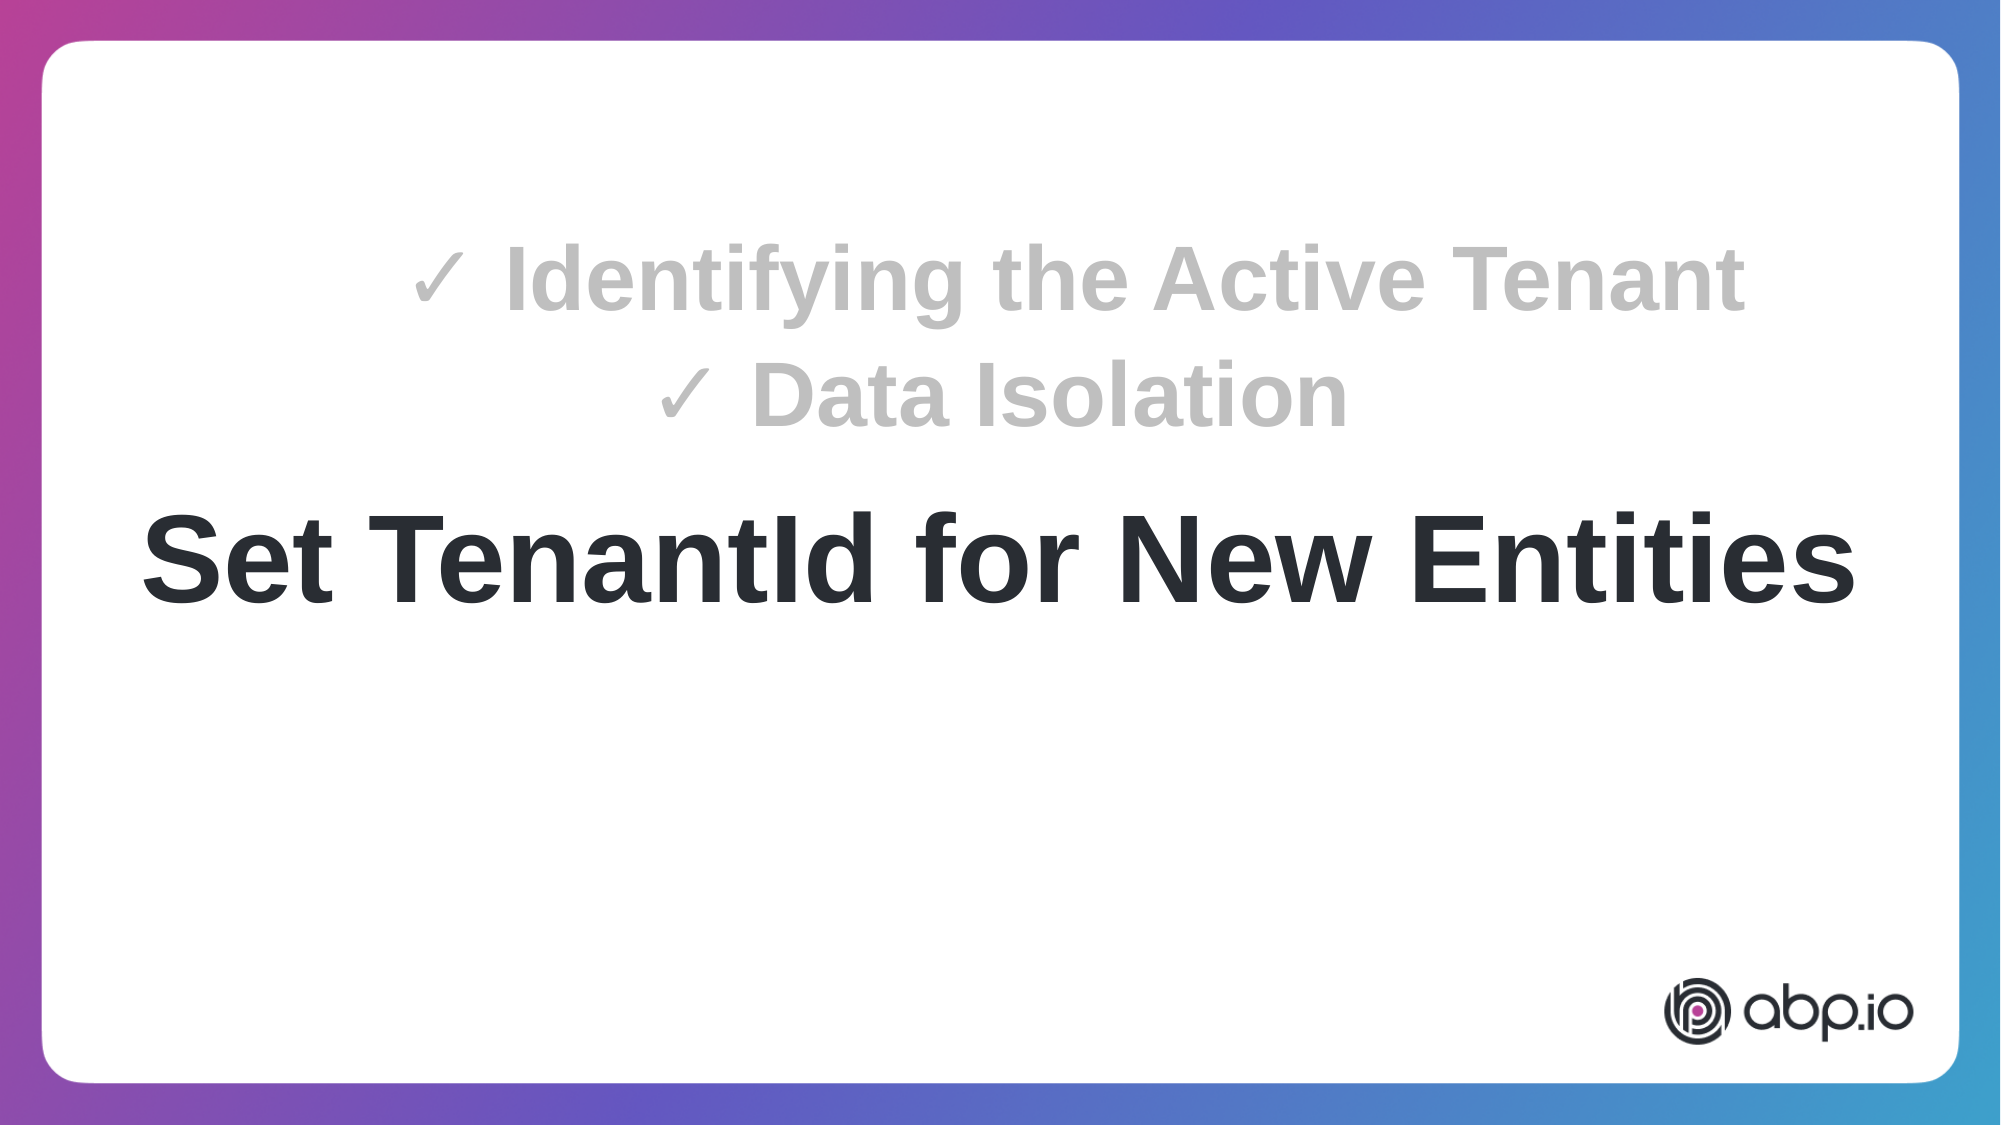

✓ Identifying the Active Tenant
✓ Data Isolation
# Set TenantId for New Entities